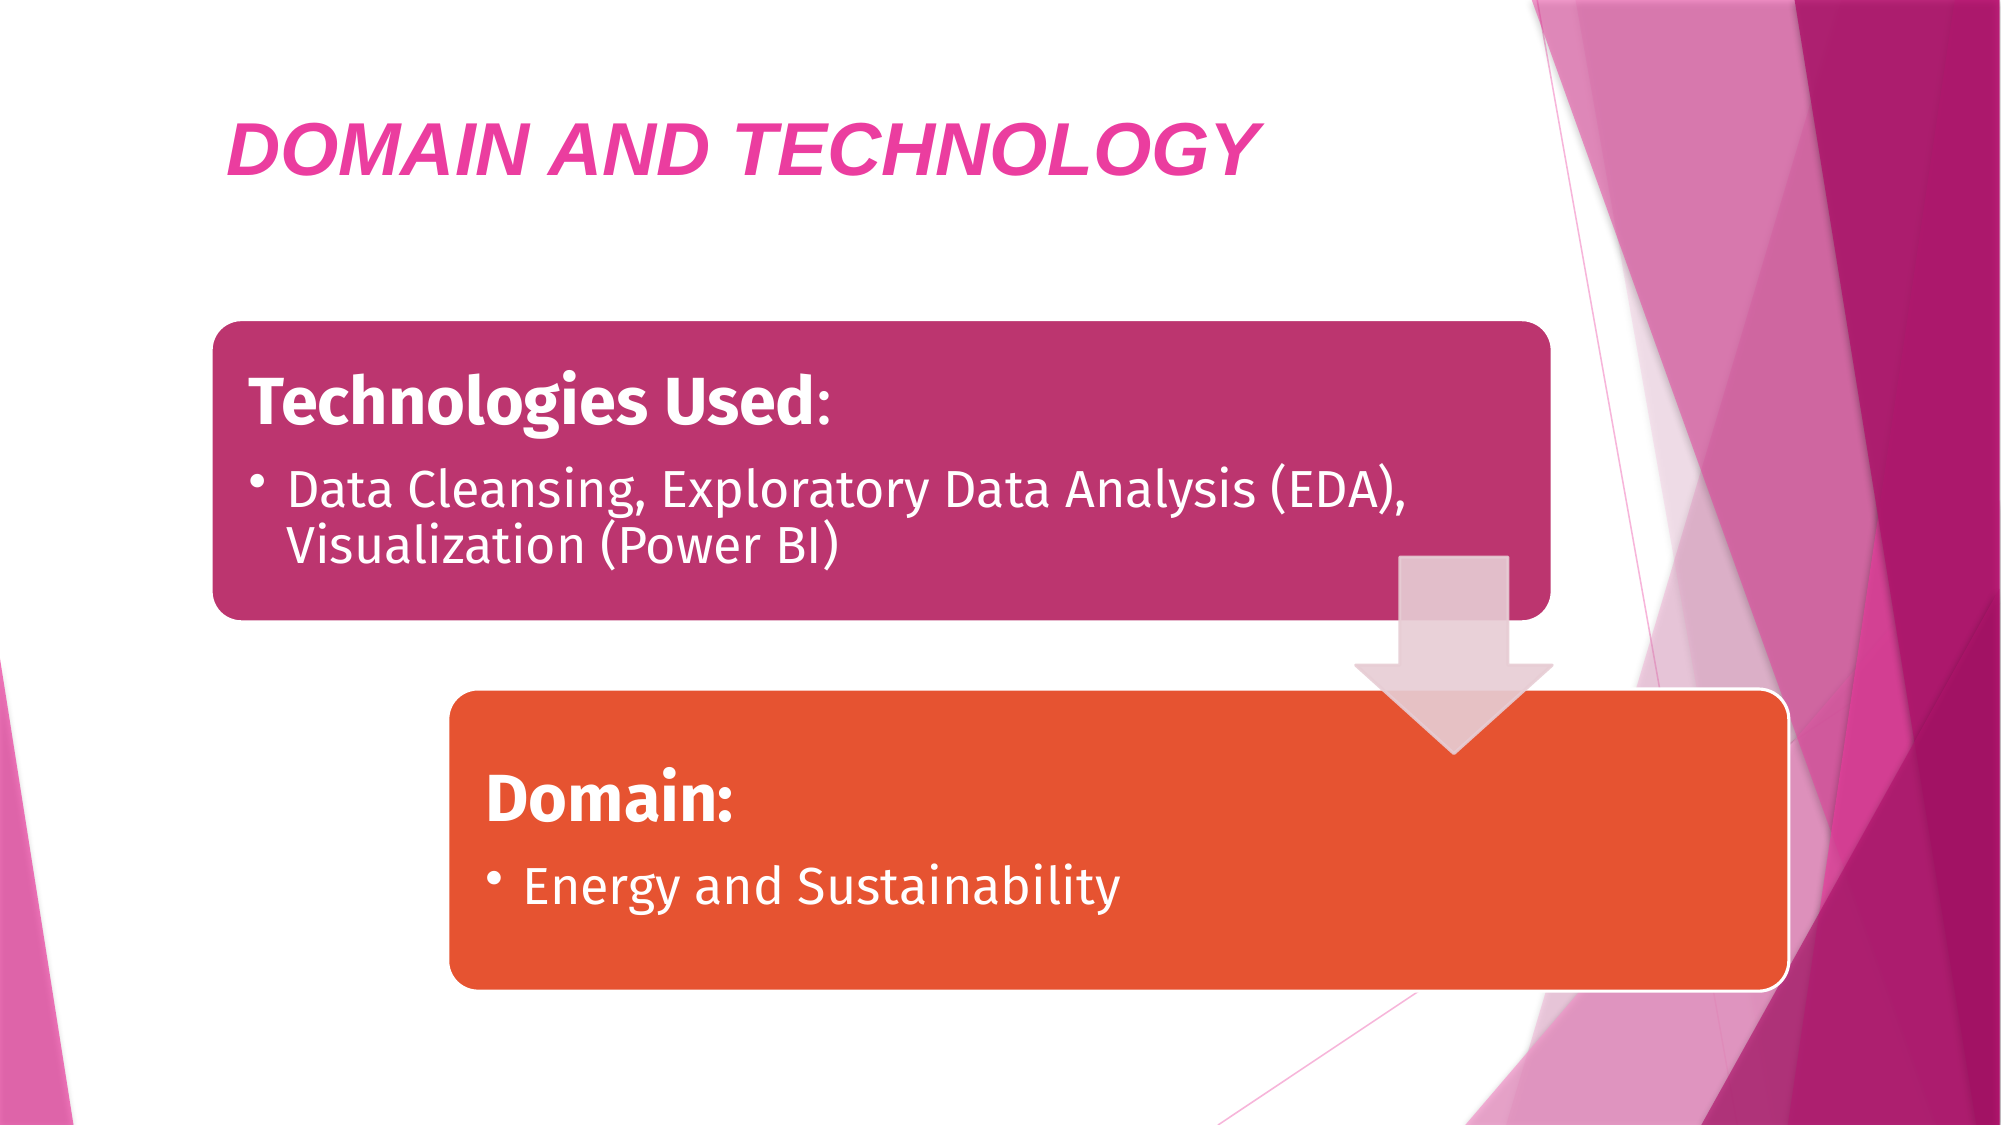

# DOMAIN AND TECHNOLOGY
Technologies Used:
Data Cleansing, Exploratory Data Analysis (EDA), Visualization (Power BI)
Domain:
Energy and Sustainability